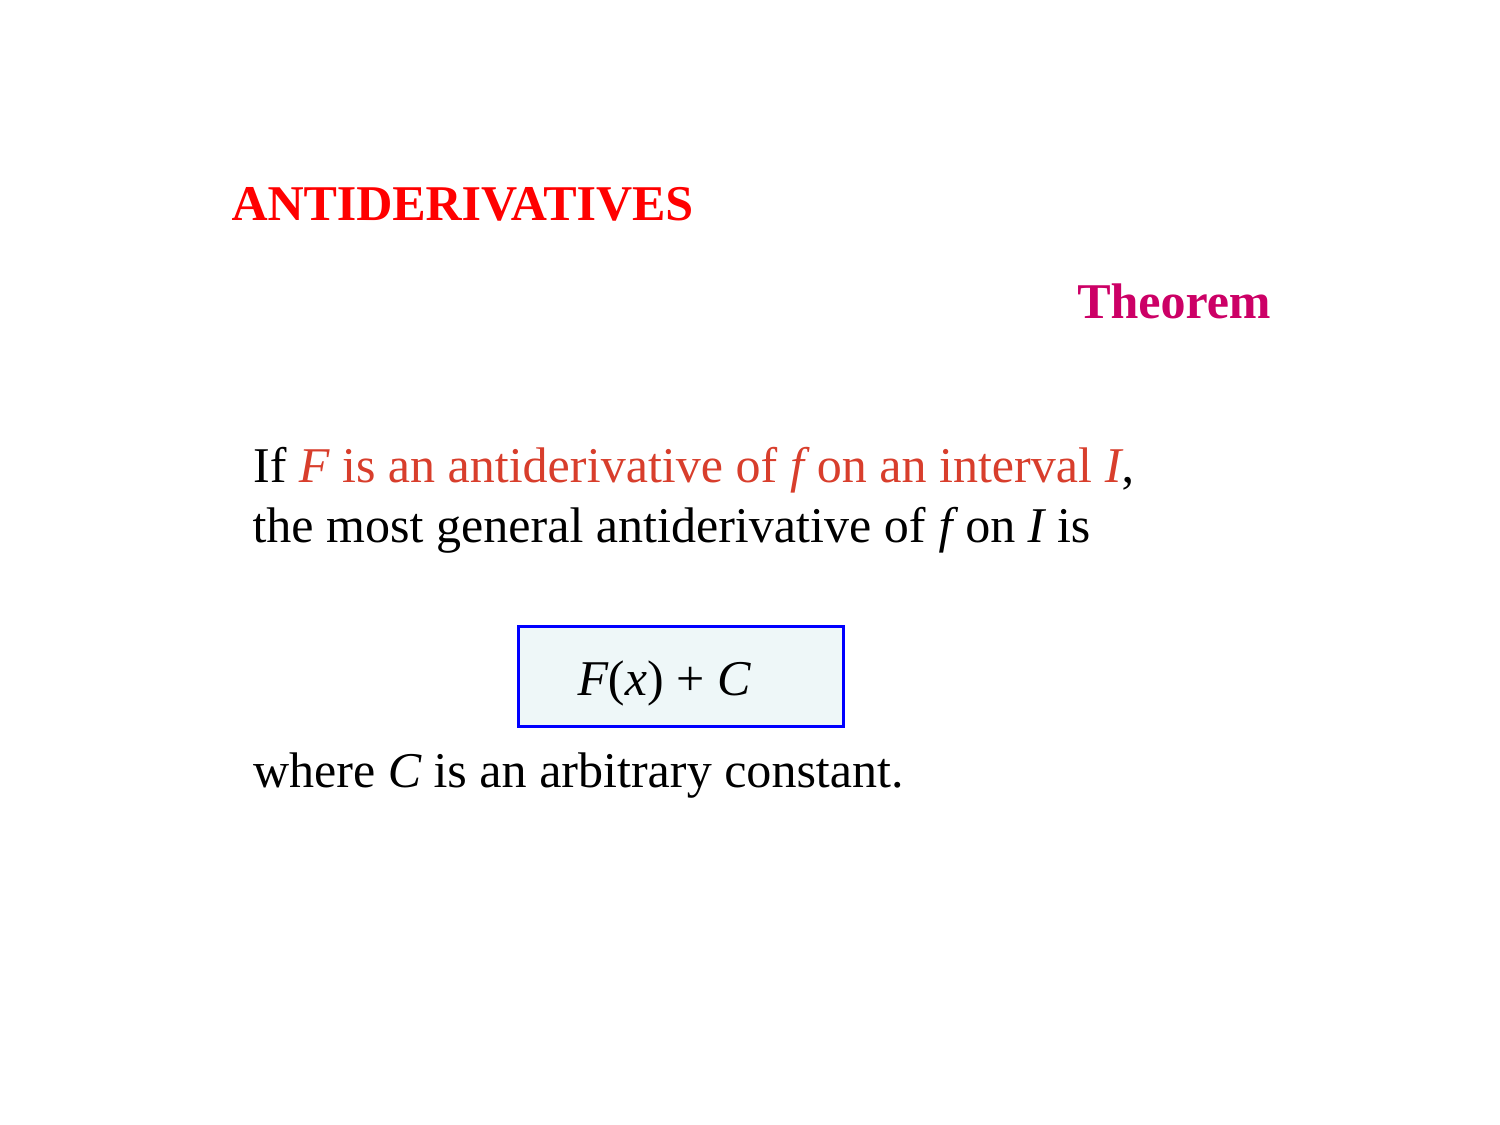

# ANTIDERIVATIVES
Theorem
If F is an antiderivative of f on an interval I,
the most general antiderivative of f on I is
		  F(x) + C
where C is an arbitrary constant.